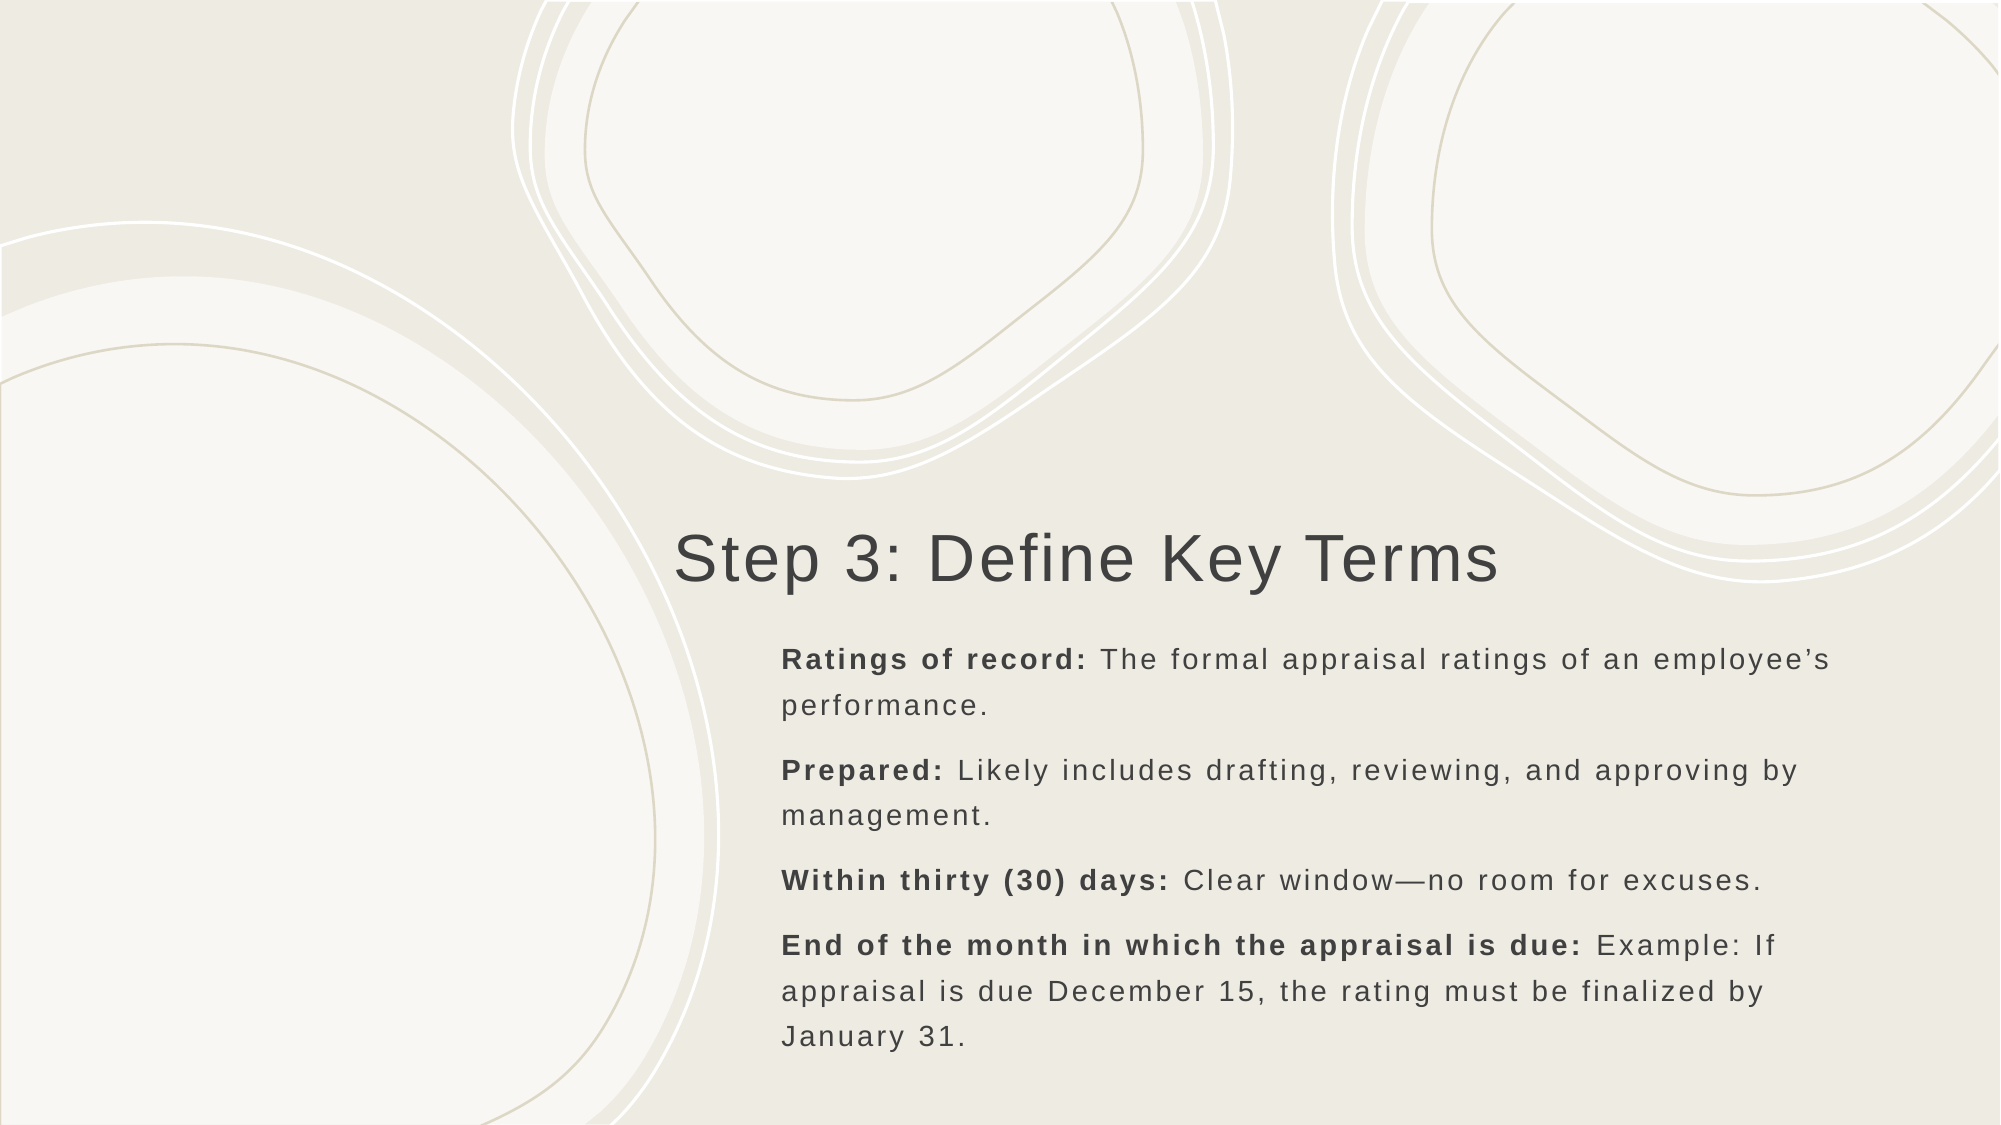

# Step 3: Define Key Terms
Ratings of record: The formal appraisal ratings of an employee’s performance.
Prepared: Likely includes drafting, reviewing, and approving by management.
Within thirty (30) days: Clear window—no room for excuses.
End of the month in which the appraisal is due: Example: If appraisal is due December 15, the rating must be finalized by January 31.